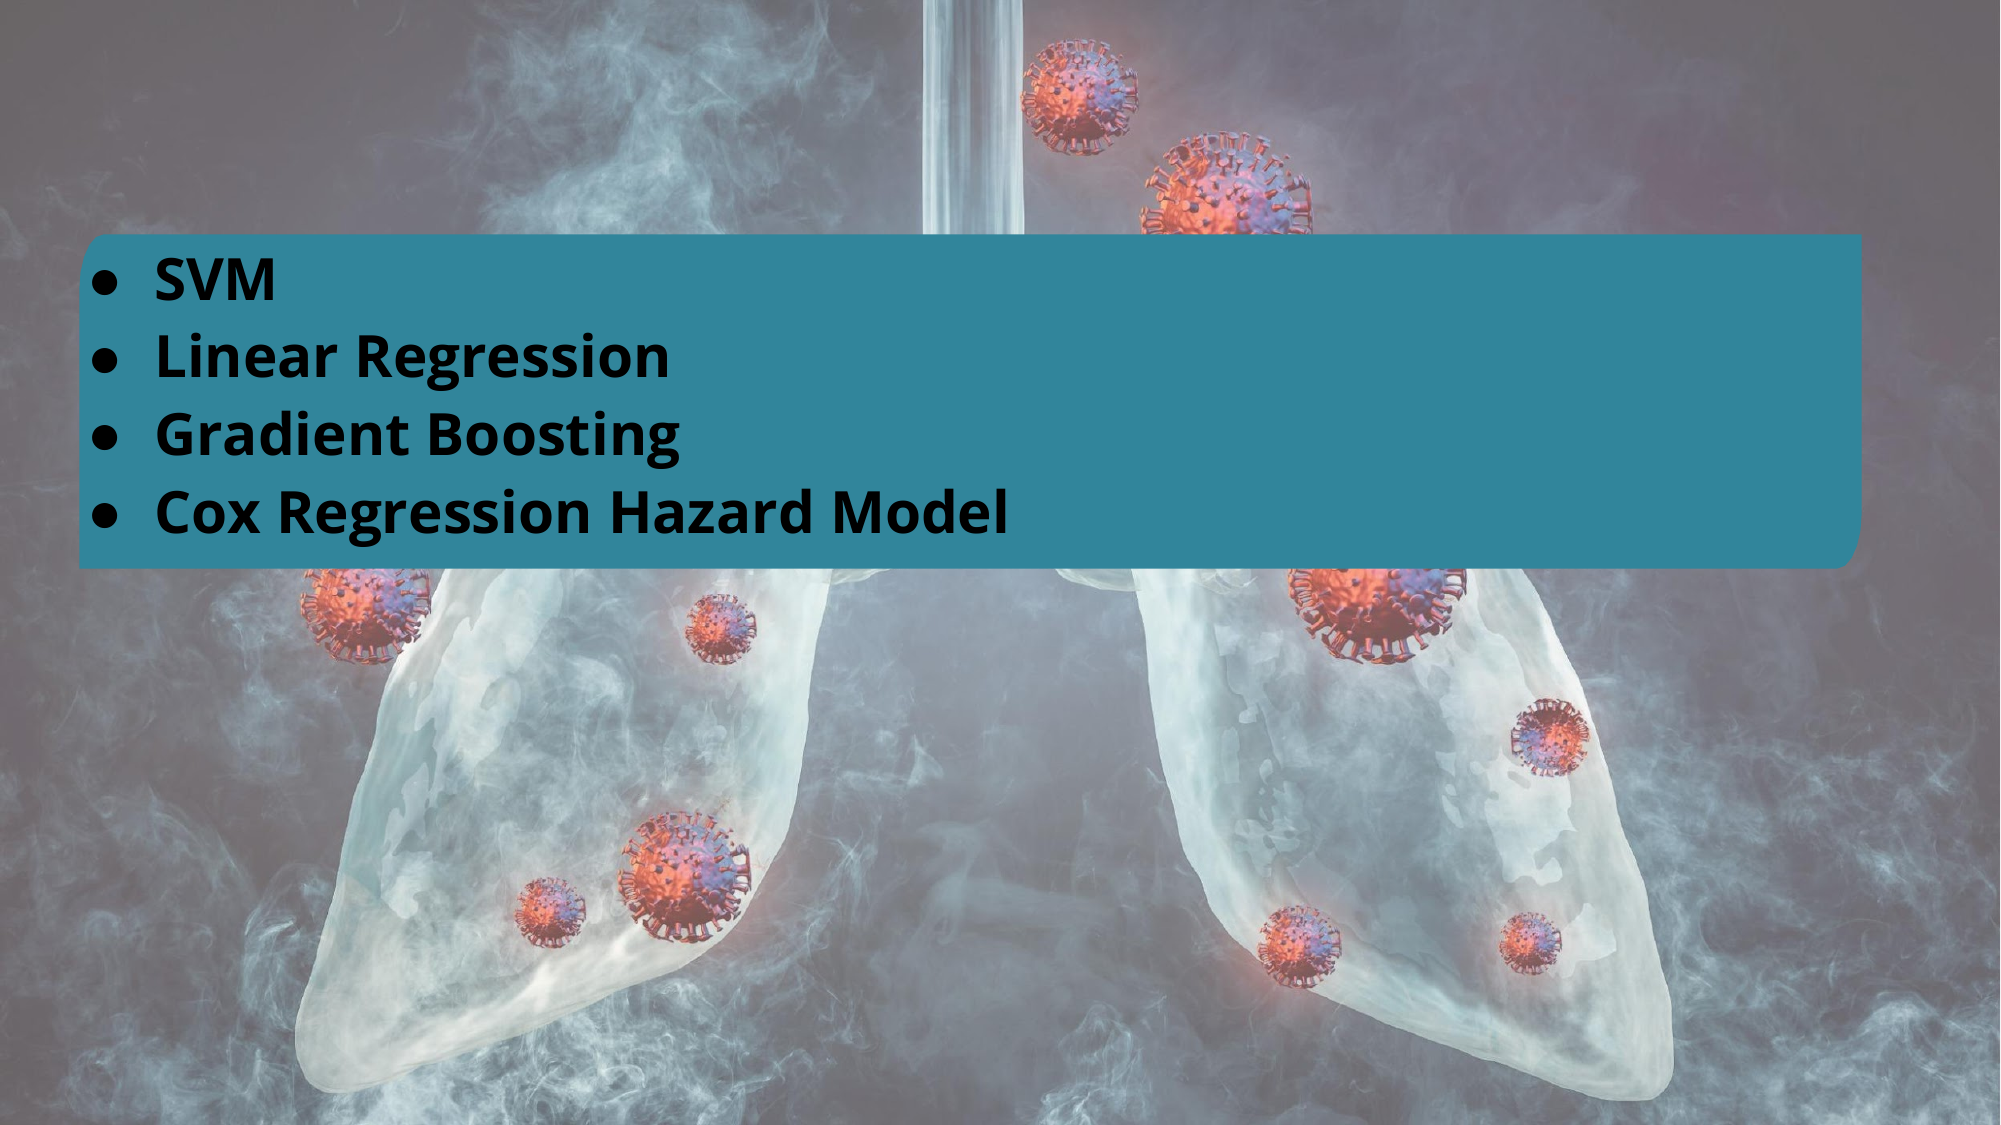

SVM
Linear Regression
Gradient Boosting
Cox Regression Hazard Model